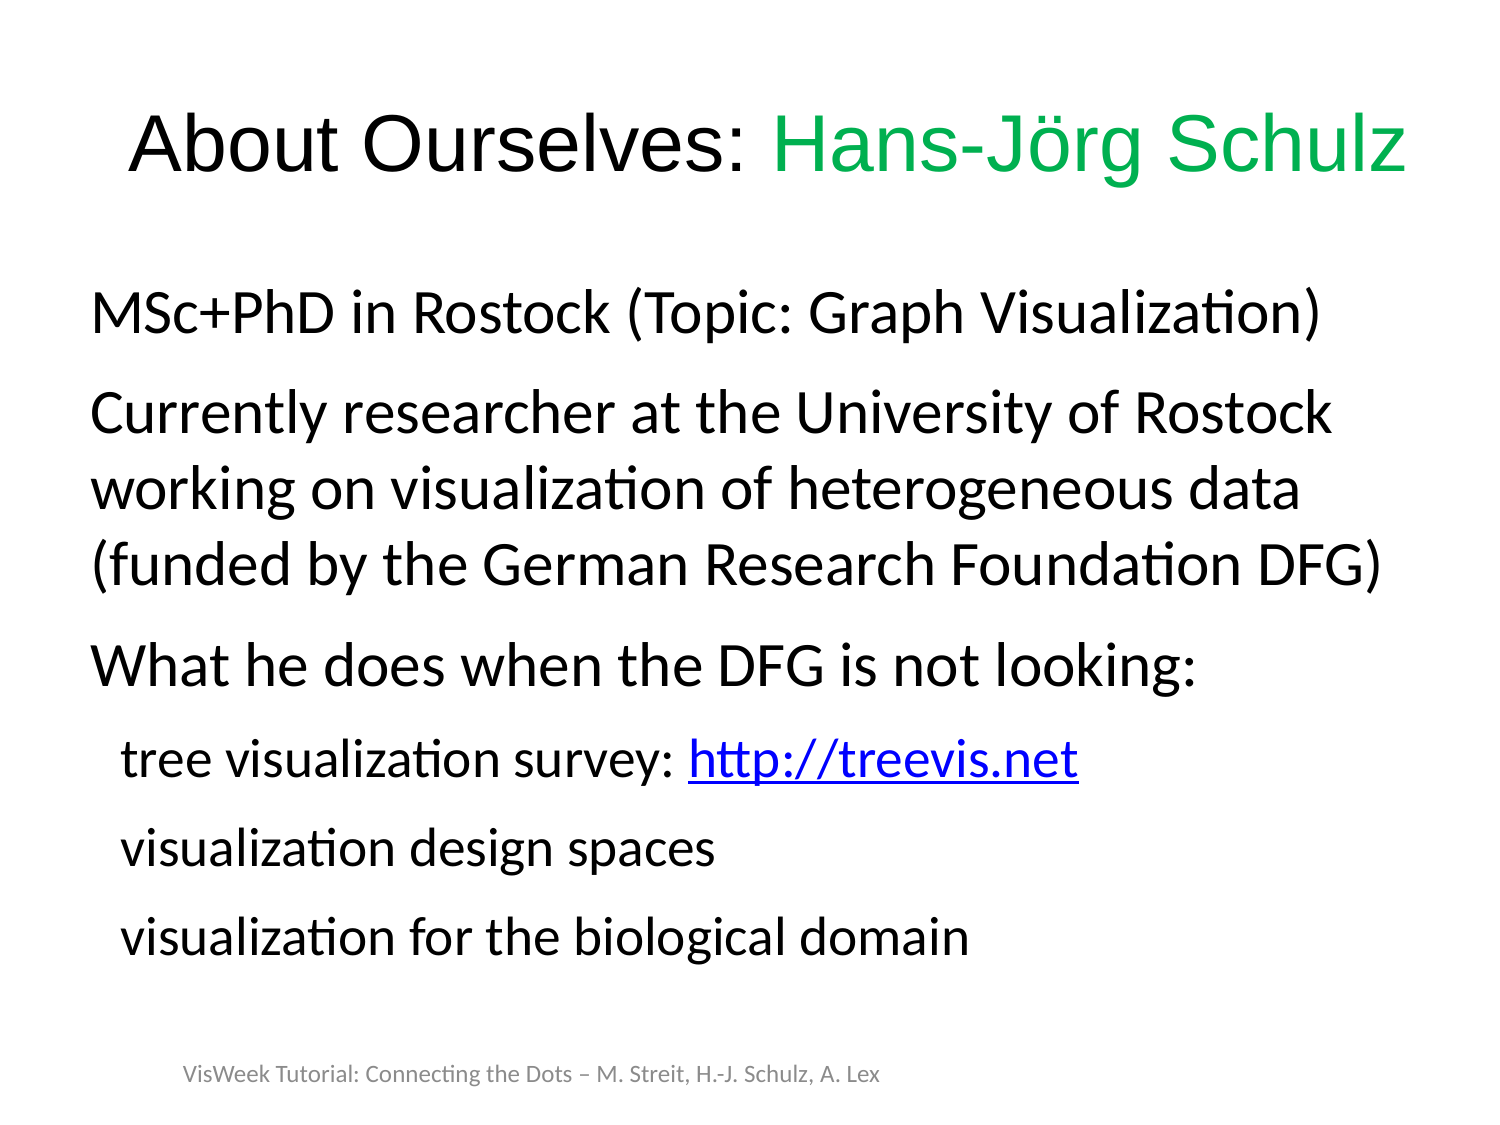

# About Ourselves: Hans-Jörg Schulz
MSc+PhD in Rostock (Topic: Graph Visualization)
Currently researcher at the University of Rostock
working on visualization of heterogeneous data
(funded by the German Research Foundation DFG)
What he does when the DFG is not looking:
tree visualization survey: http://treevis.net
visualization design spaces
visualization for the biological domain
VisWeek Tutorial: Connecting the Dots – M. Streit, H.-J. Schulz, A. Lex